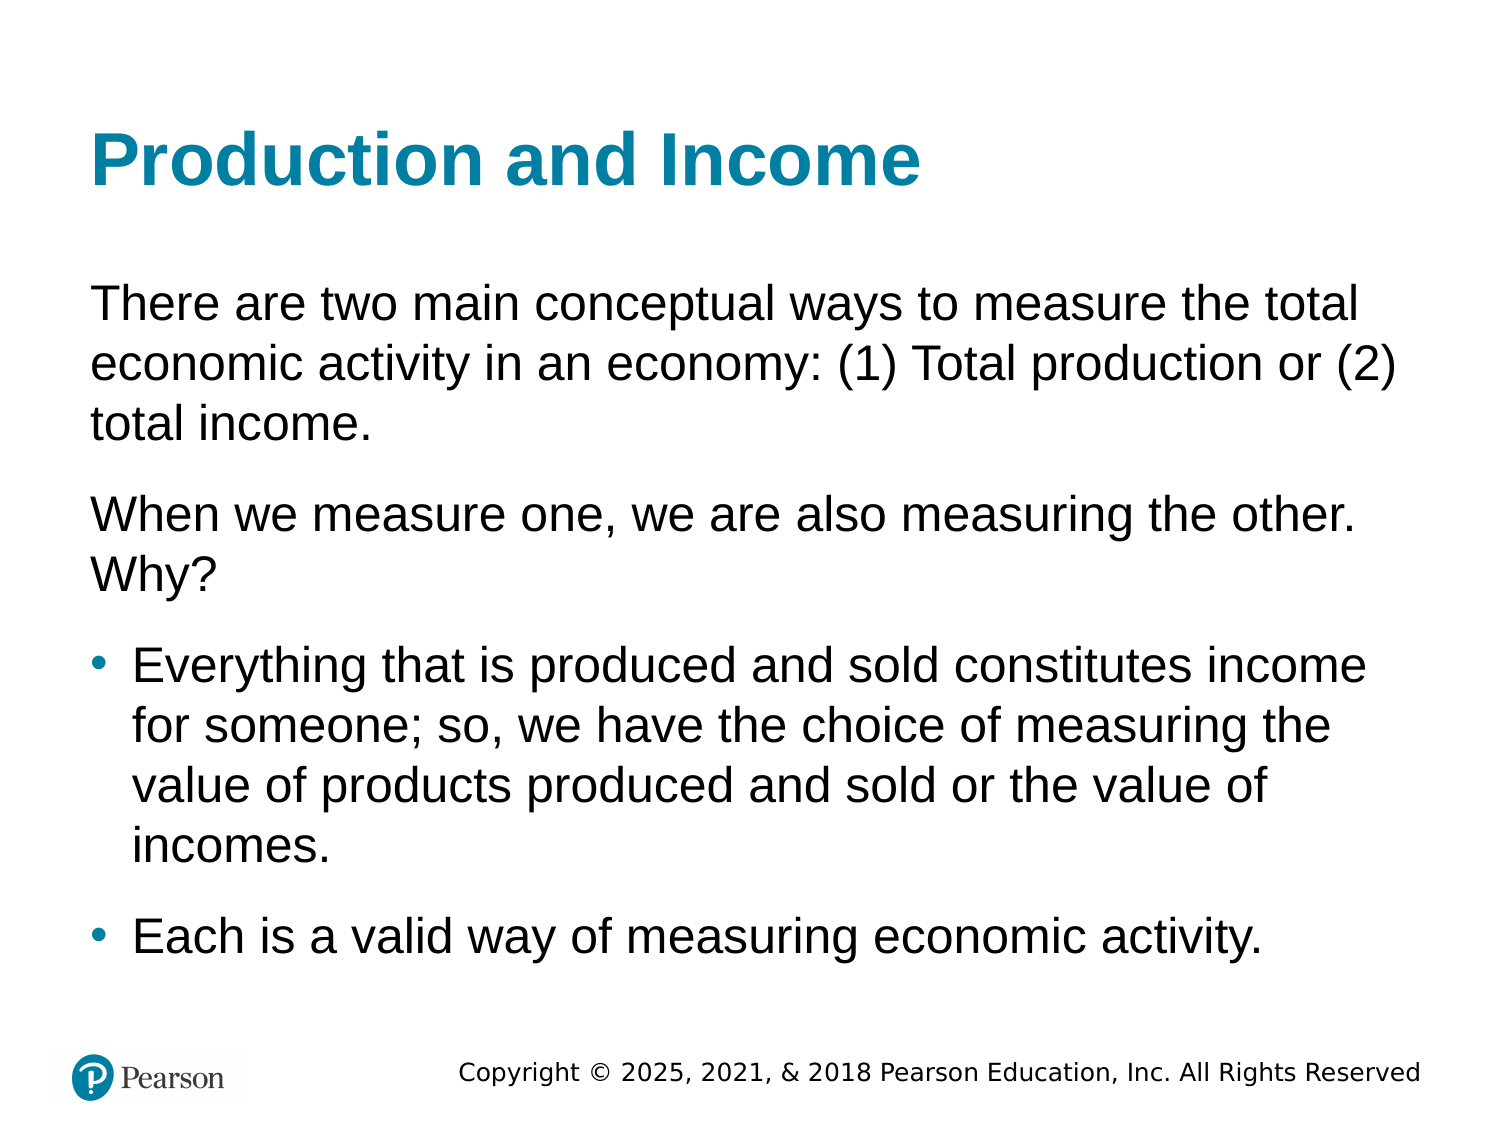

# Production and Income
There are two main conceptual ways to measure the total economic activity in an economy: (1) Total production or (2) total income.
When we measure one, we are also measuring the other. Why?
Everything that is produced and sold constitutes income for someone; so, we have the choice of measuring the value of products produced and sold or the value of incomes.
Each is a valid way of measuring economic activity.